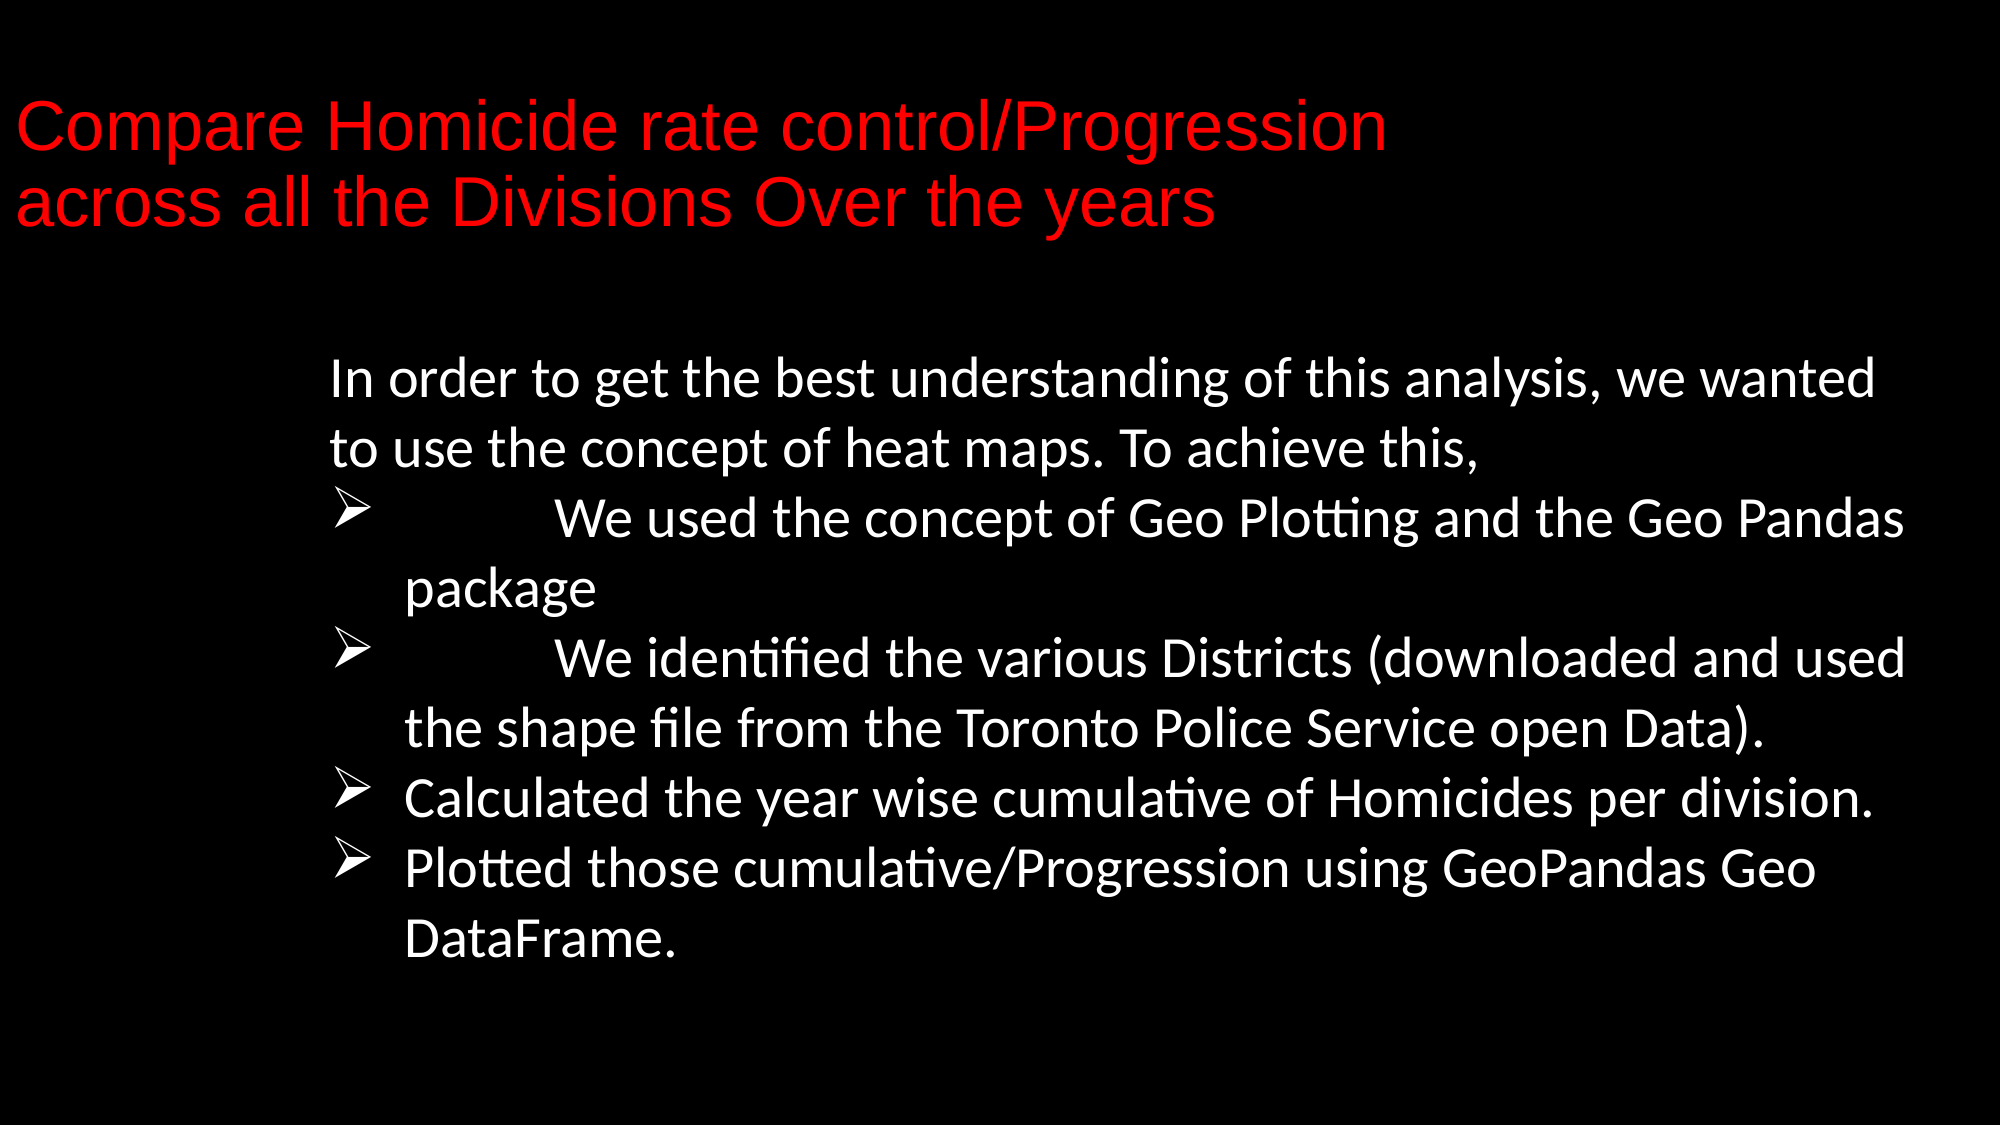

# Compare Homicide rate control/Progression across all the Divisions Over the years
In order to get the best understanding of this analysis, we wanted to use the concept of heat maps. To achieve this,
	We used the concept of Geo Plotting and the Geo Pandas package
	We identified the various Districts (downloaded and used the shape file from the Toronto Police Service open Data).
Calculated the year wise cumulative of Homicides per division.
Plotted those cumulative/Progression using GeoPandas Geo DataFrame.